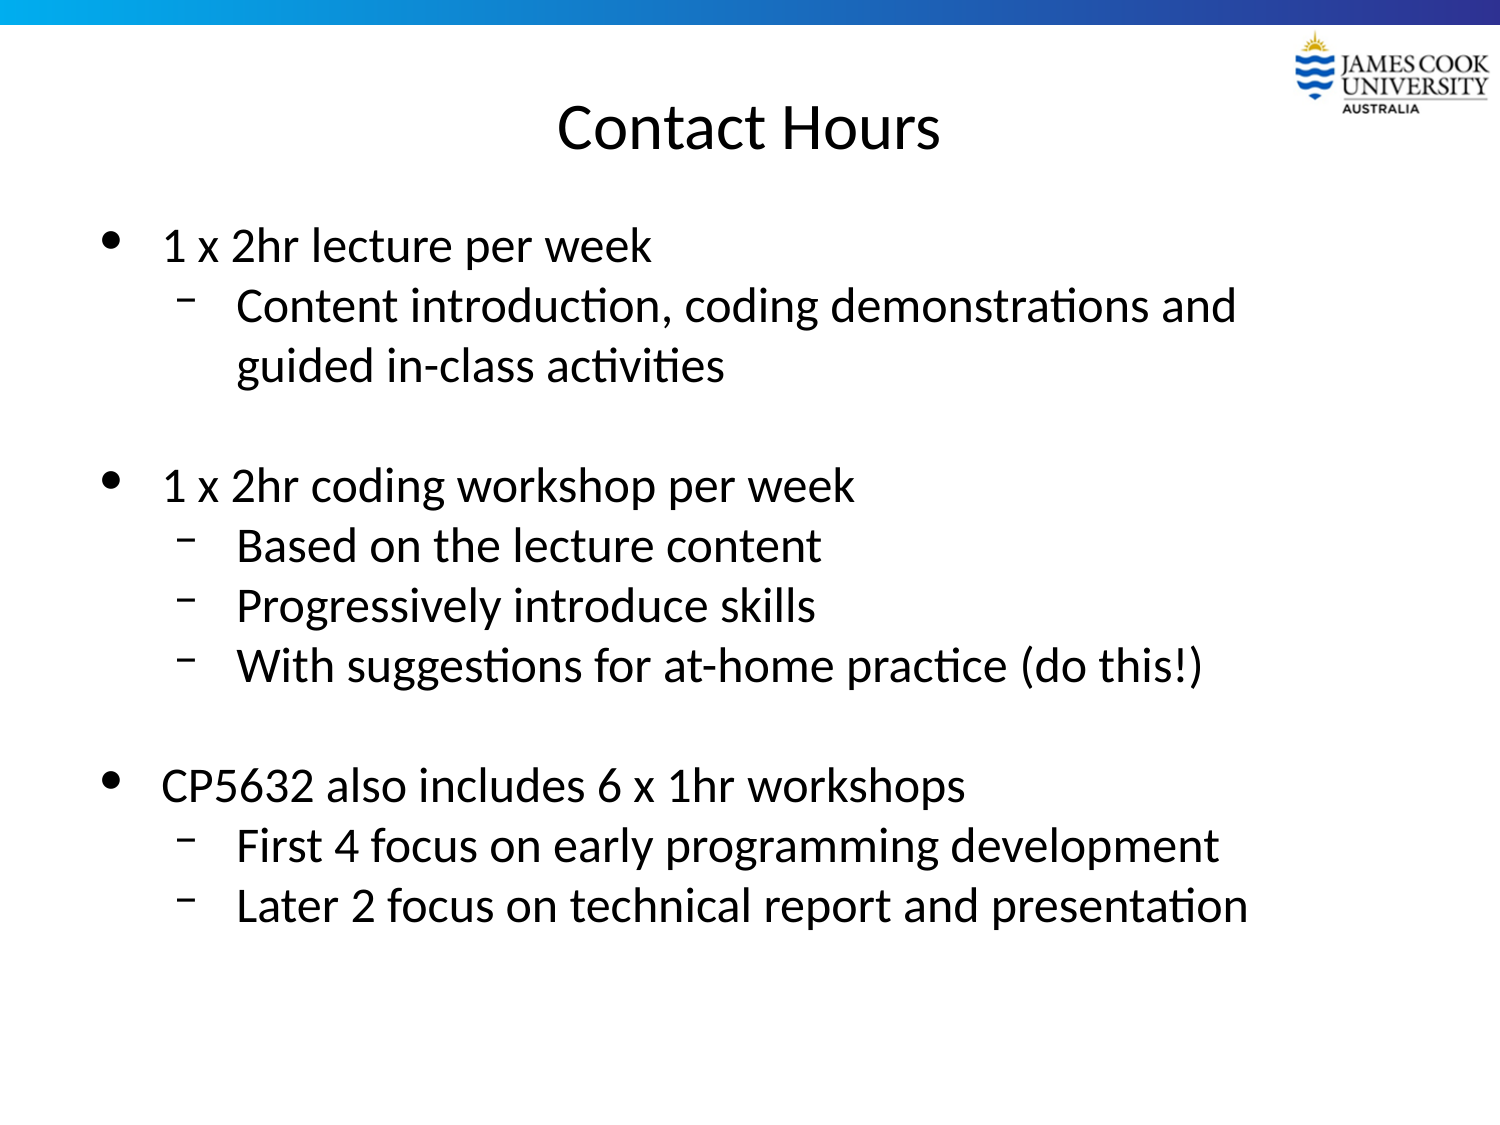

# Contact Hours
1 x 2hr lecture per week
Content introduction, coding demonstrations and
guided in-class activities

1 x 2hr coding workshop per week
Based on the lecture content
Progressively introduce skills
With suggestions for at-home practice (do this!)

CP5632 also includes 6 x 1hr workshops
First 4 focus on early programming development
Later 2 focus on technical report and presentation